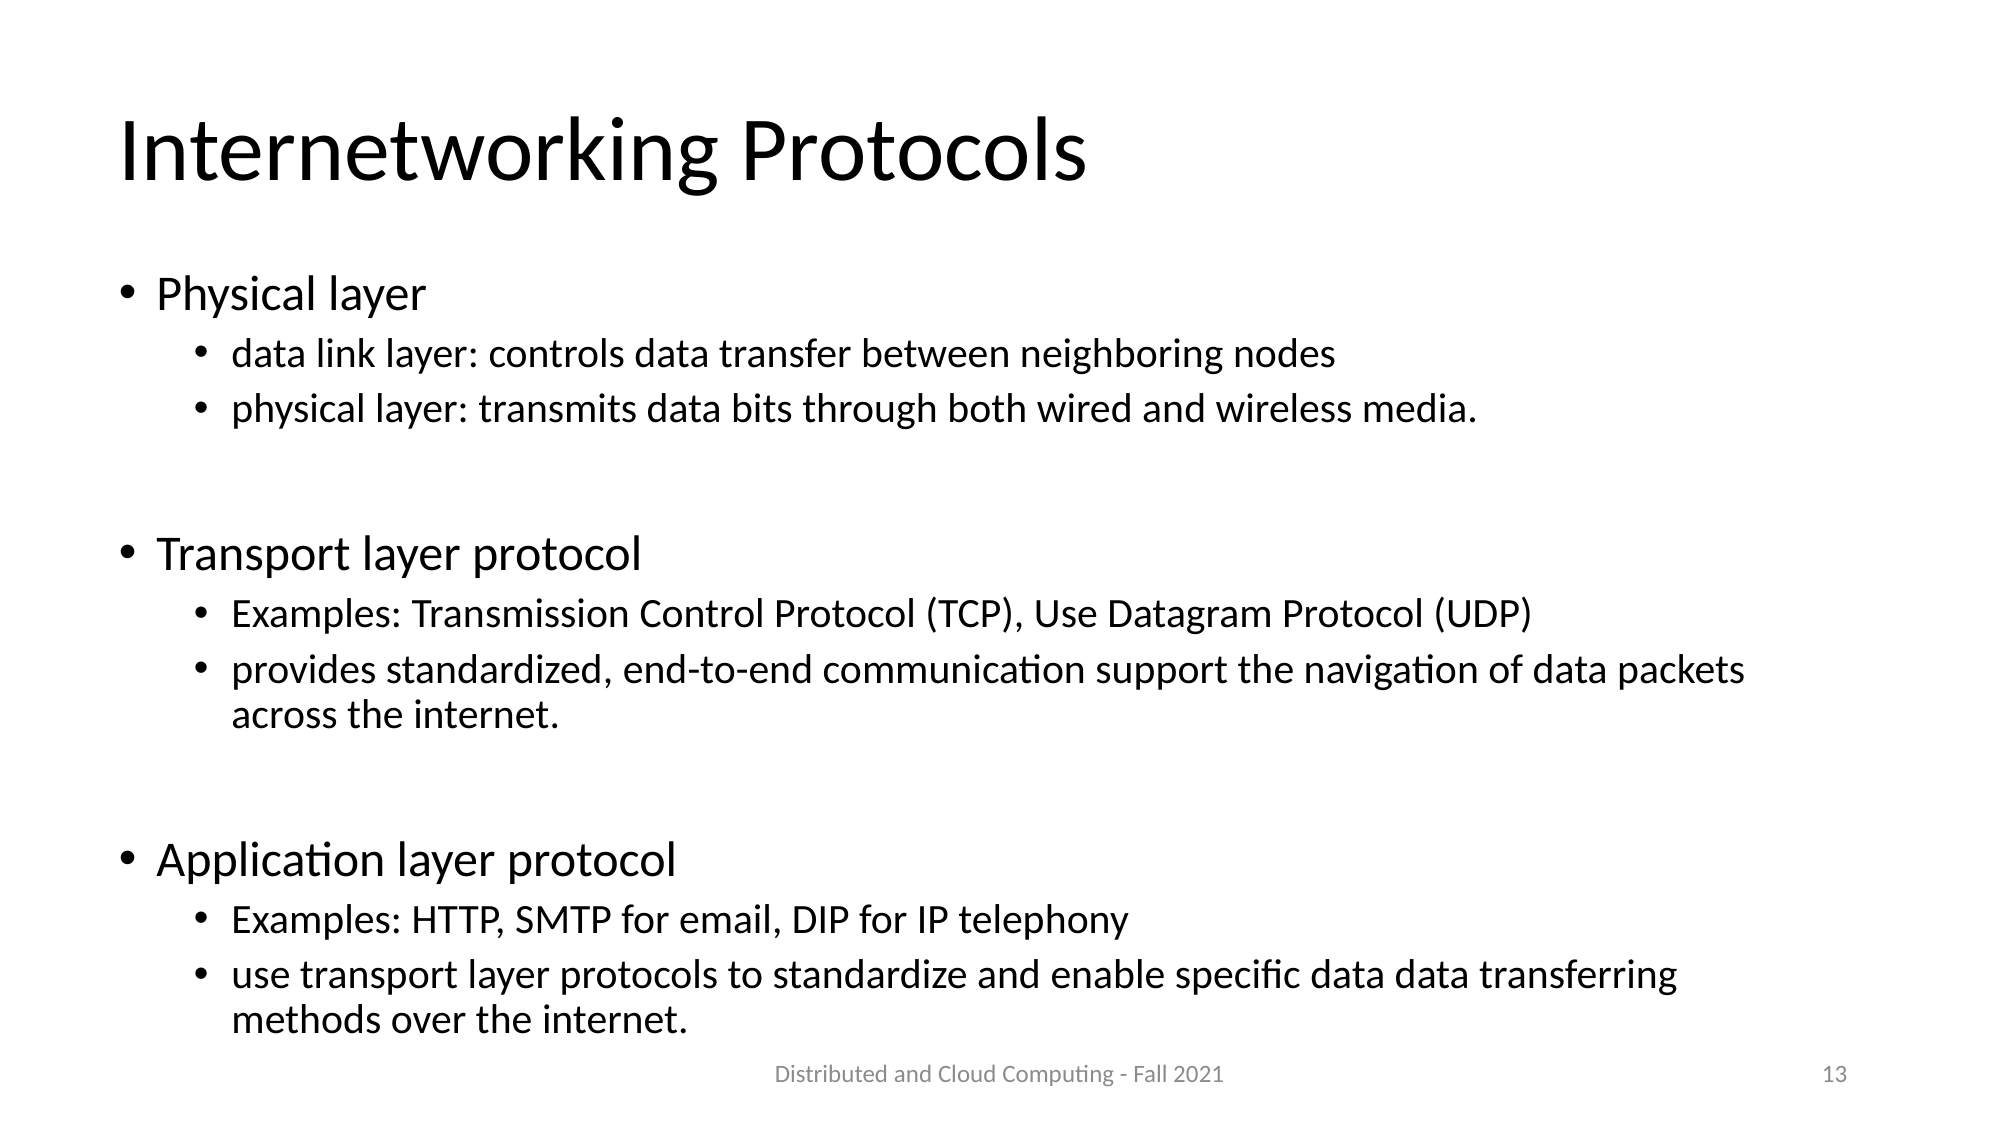

# Internetworking Protocols
Physical layer
data link layer: controls data transfer between neighboring nodes
physical layer: transmits data bits through both wired and wireless media.

Transport layer protocol
Examples: Transmission Control Protocol (TCP), Use Datagram Protocol (UDP)
provides standardized, end-to-end communication support the navigation of data packets across the internet.

Application layer protocol
Examples: HTTP, SMTP for email, DIP for IP telephony
use transport layer protocols to standardize and enable specific data data transferring methods over the internet.
Distributed and Cloud Computing - Fall 2021
13